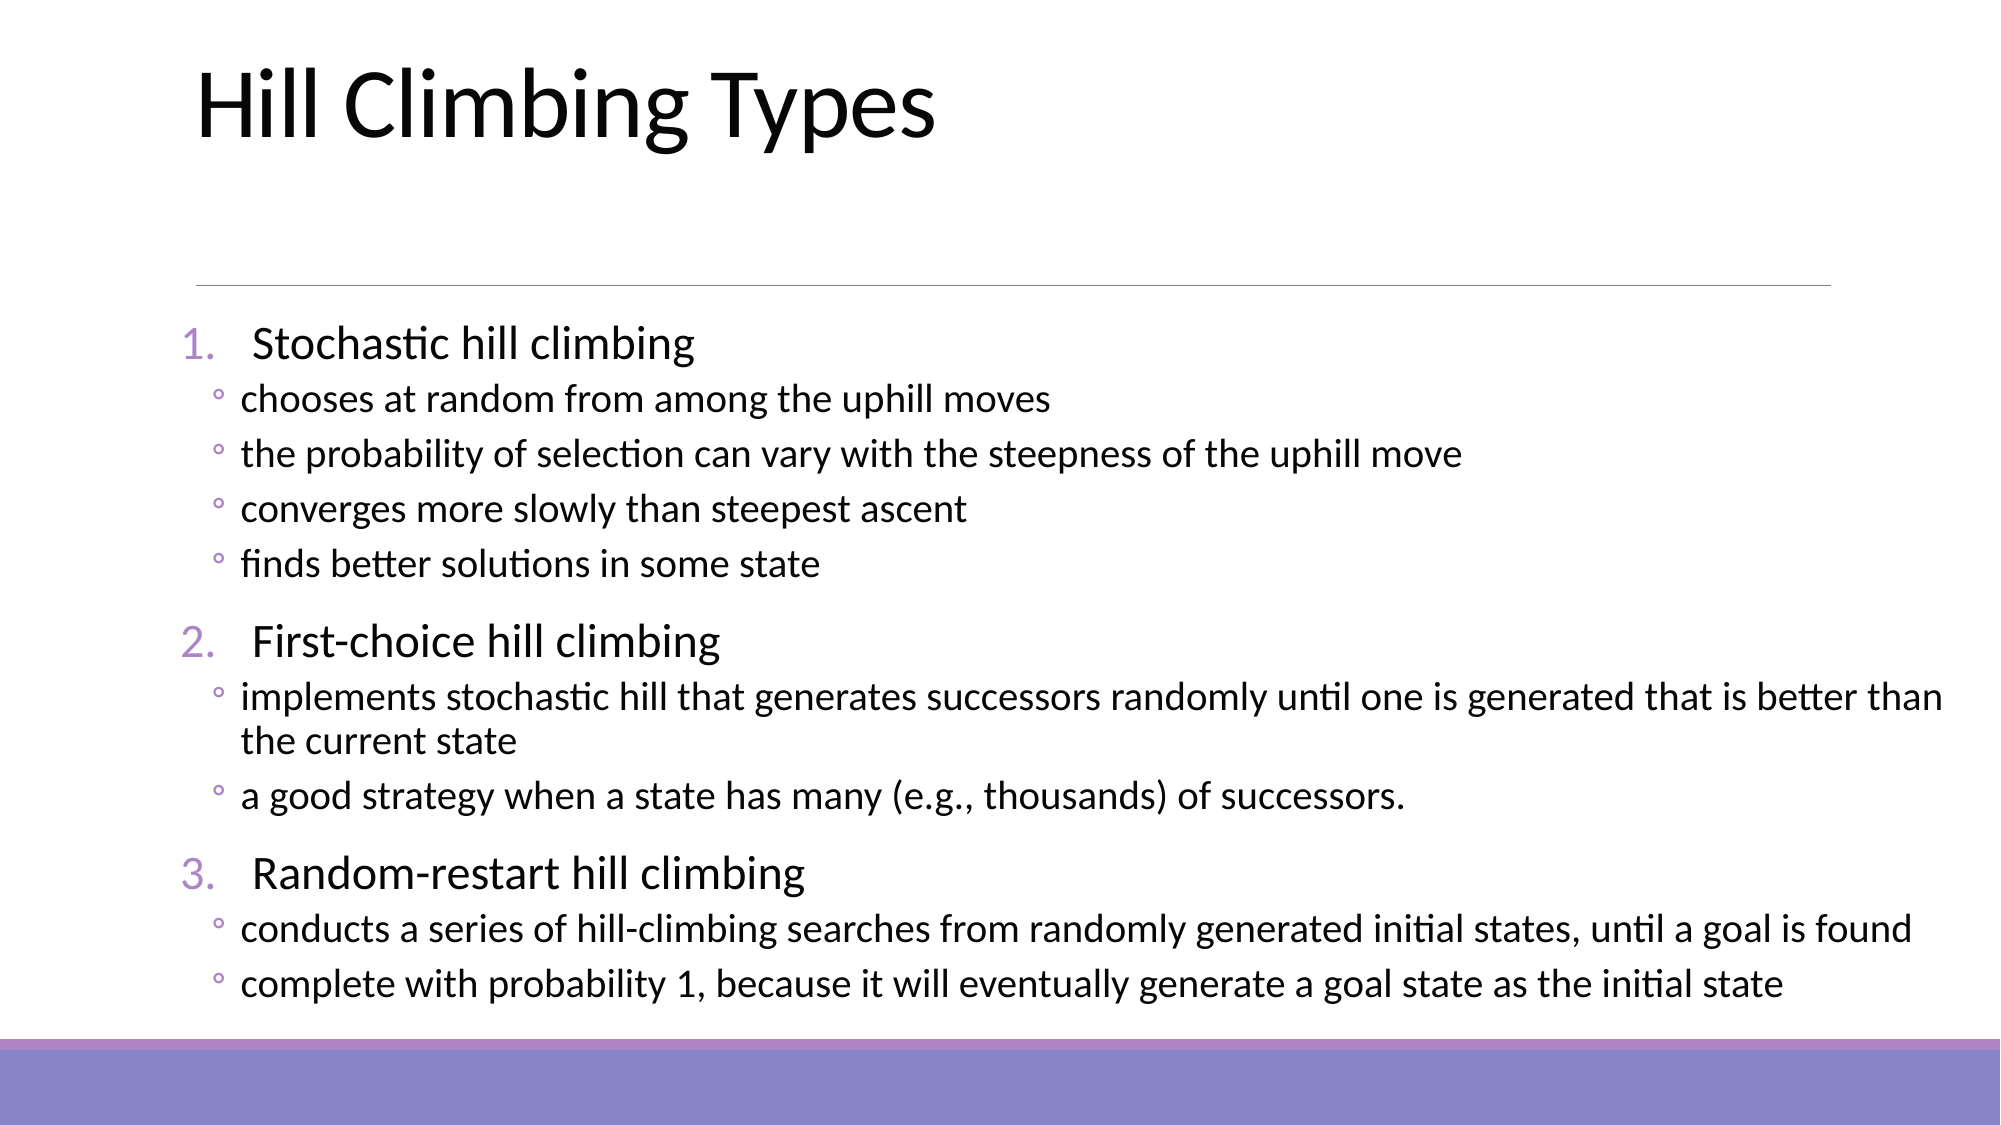

# Hill Climbing Types
Stochastic hill climbing
chooses at random from among the uphill moves
the probability of selection can vary with the steepness of the uphill move
converges more slowly than steepest ascent
finds better solutions in some state
First-choice hill climbing
implements stochastic hill that generates successors randomly until one is generated that is better than the current state
a good strategy when a state has many (e.g., thousands) of successors.
Random-restart hill climbing
conducts a series of hill-climbing searches from randomly generated initial states, until a goal is found
complete with probability 1, because it will eventually generate a goal state as the initial state